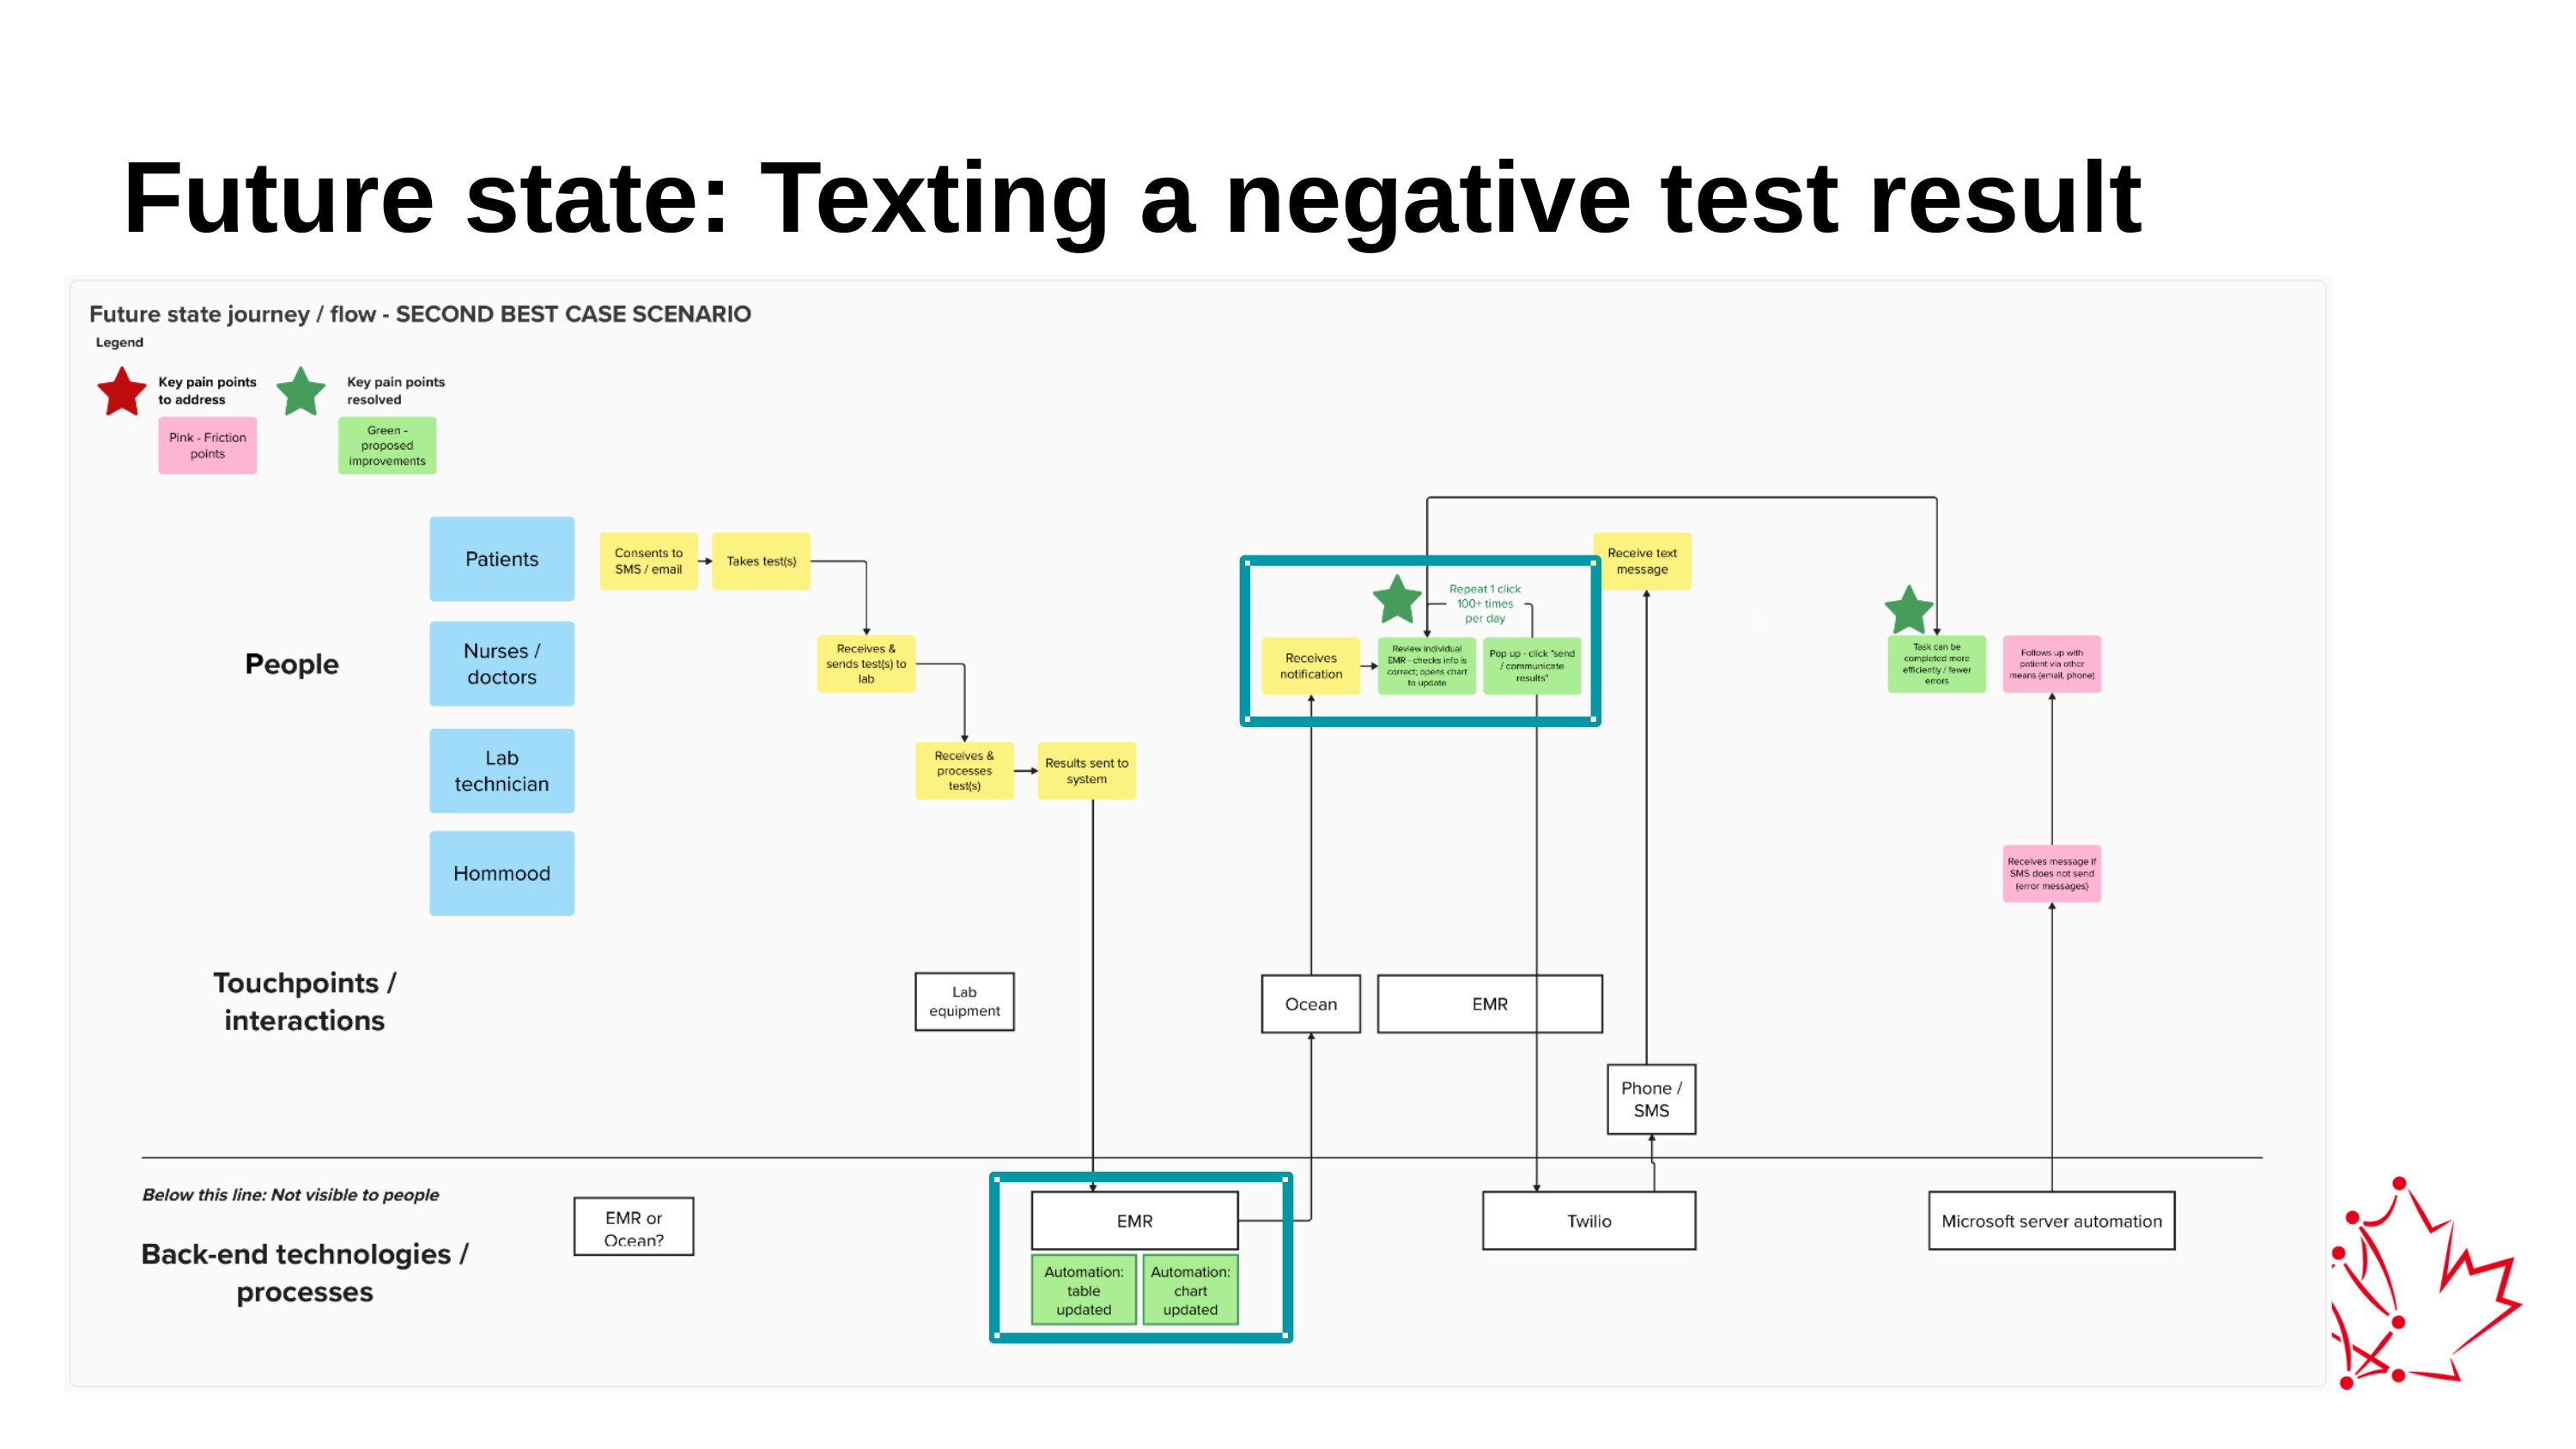

Future state: Texting a negative test result